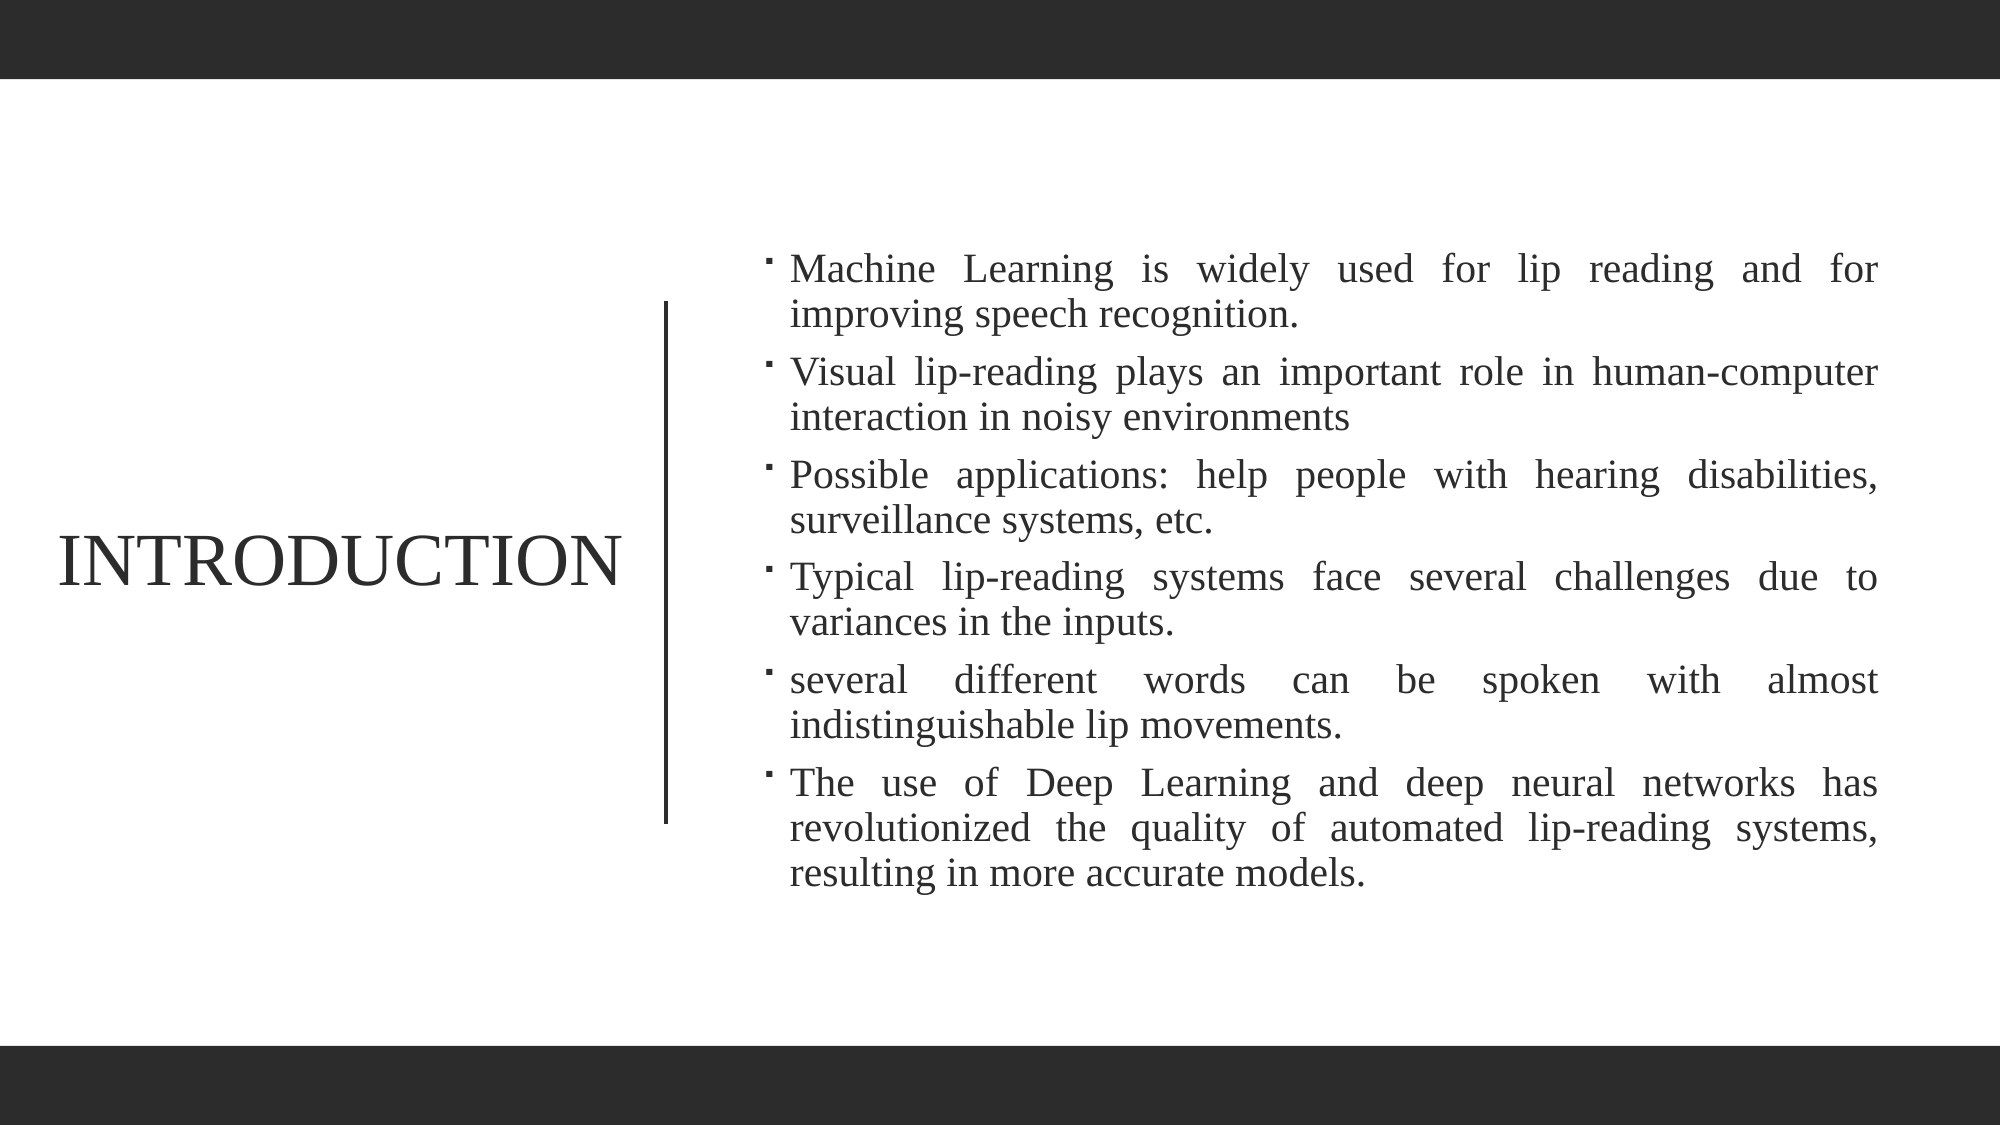

Machine Learning is widely used for lip reading and for improving speech recognition.
Visual lip-reading plays an important role in human-computer interaction in noisy environments
Possible applications: help people with hearing disabilities, surveillance systems, etc.
Typical lip-reading systems face several challenges due to variances in the inputs.
several different words can be spoken with almost indistinguishable lip movements.
The use of Deep Learning and deep neural networks has revolutionized the quality of automated lip-reading systems, resulting in more accurate models.
INTRODUCTION